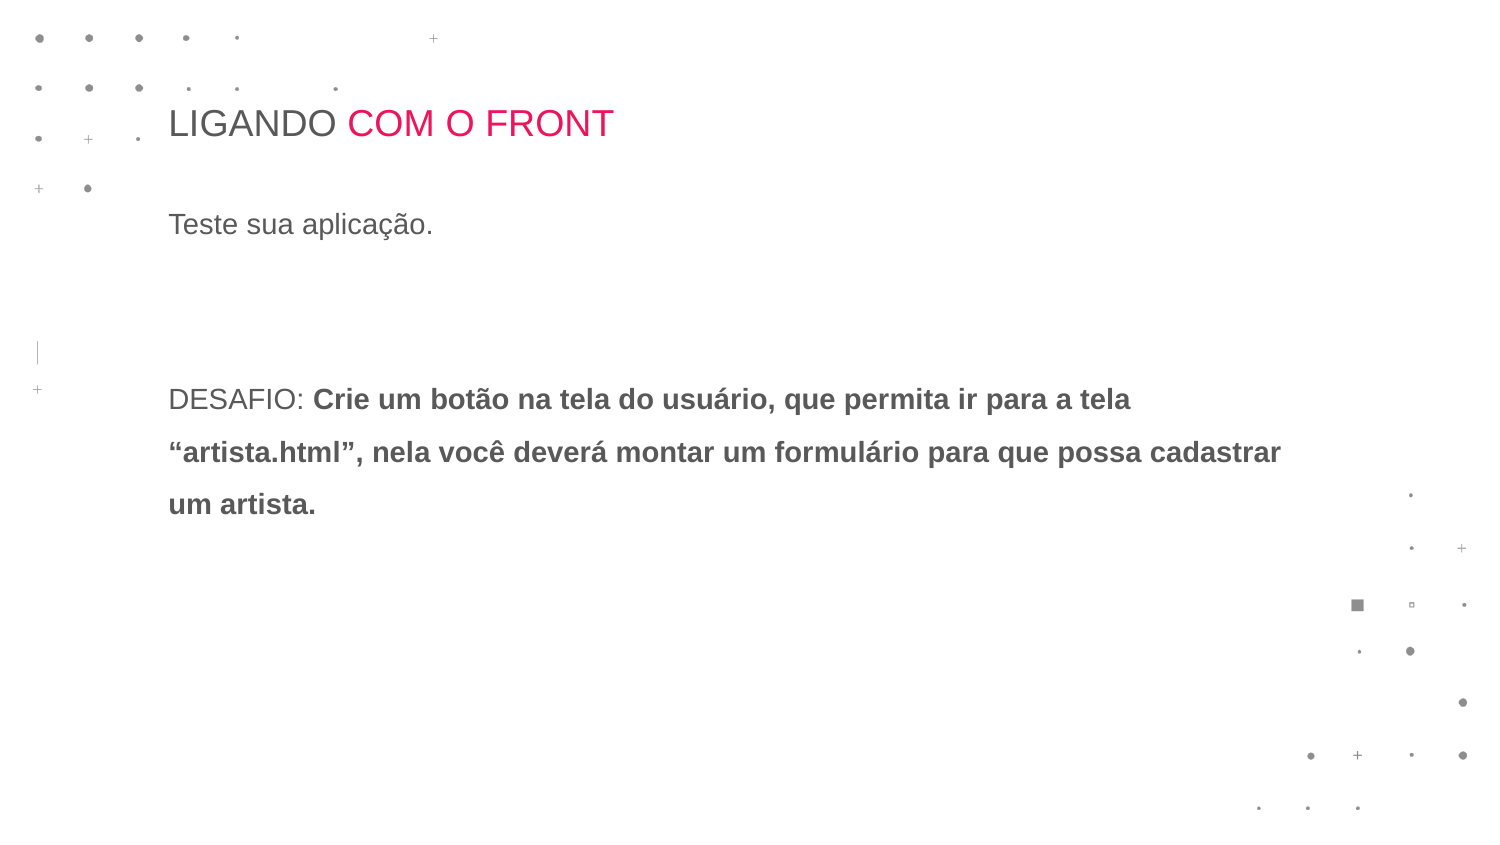

LIGANDO COM O FRONT
Teste sua aplicação.

DESAFIO: Crie um botão na tela do usuário, que permita ir para a tela “artista.html”, nela você deverá montar um formulário para que possa cadastrar um artista.